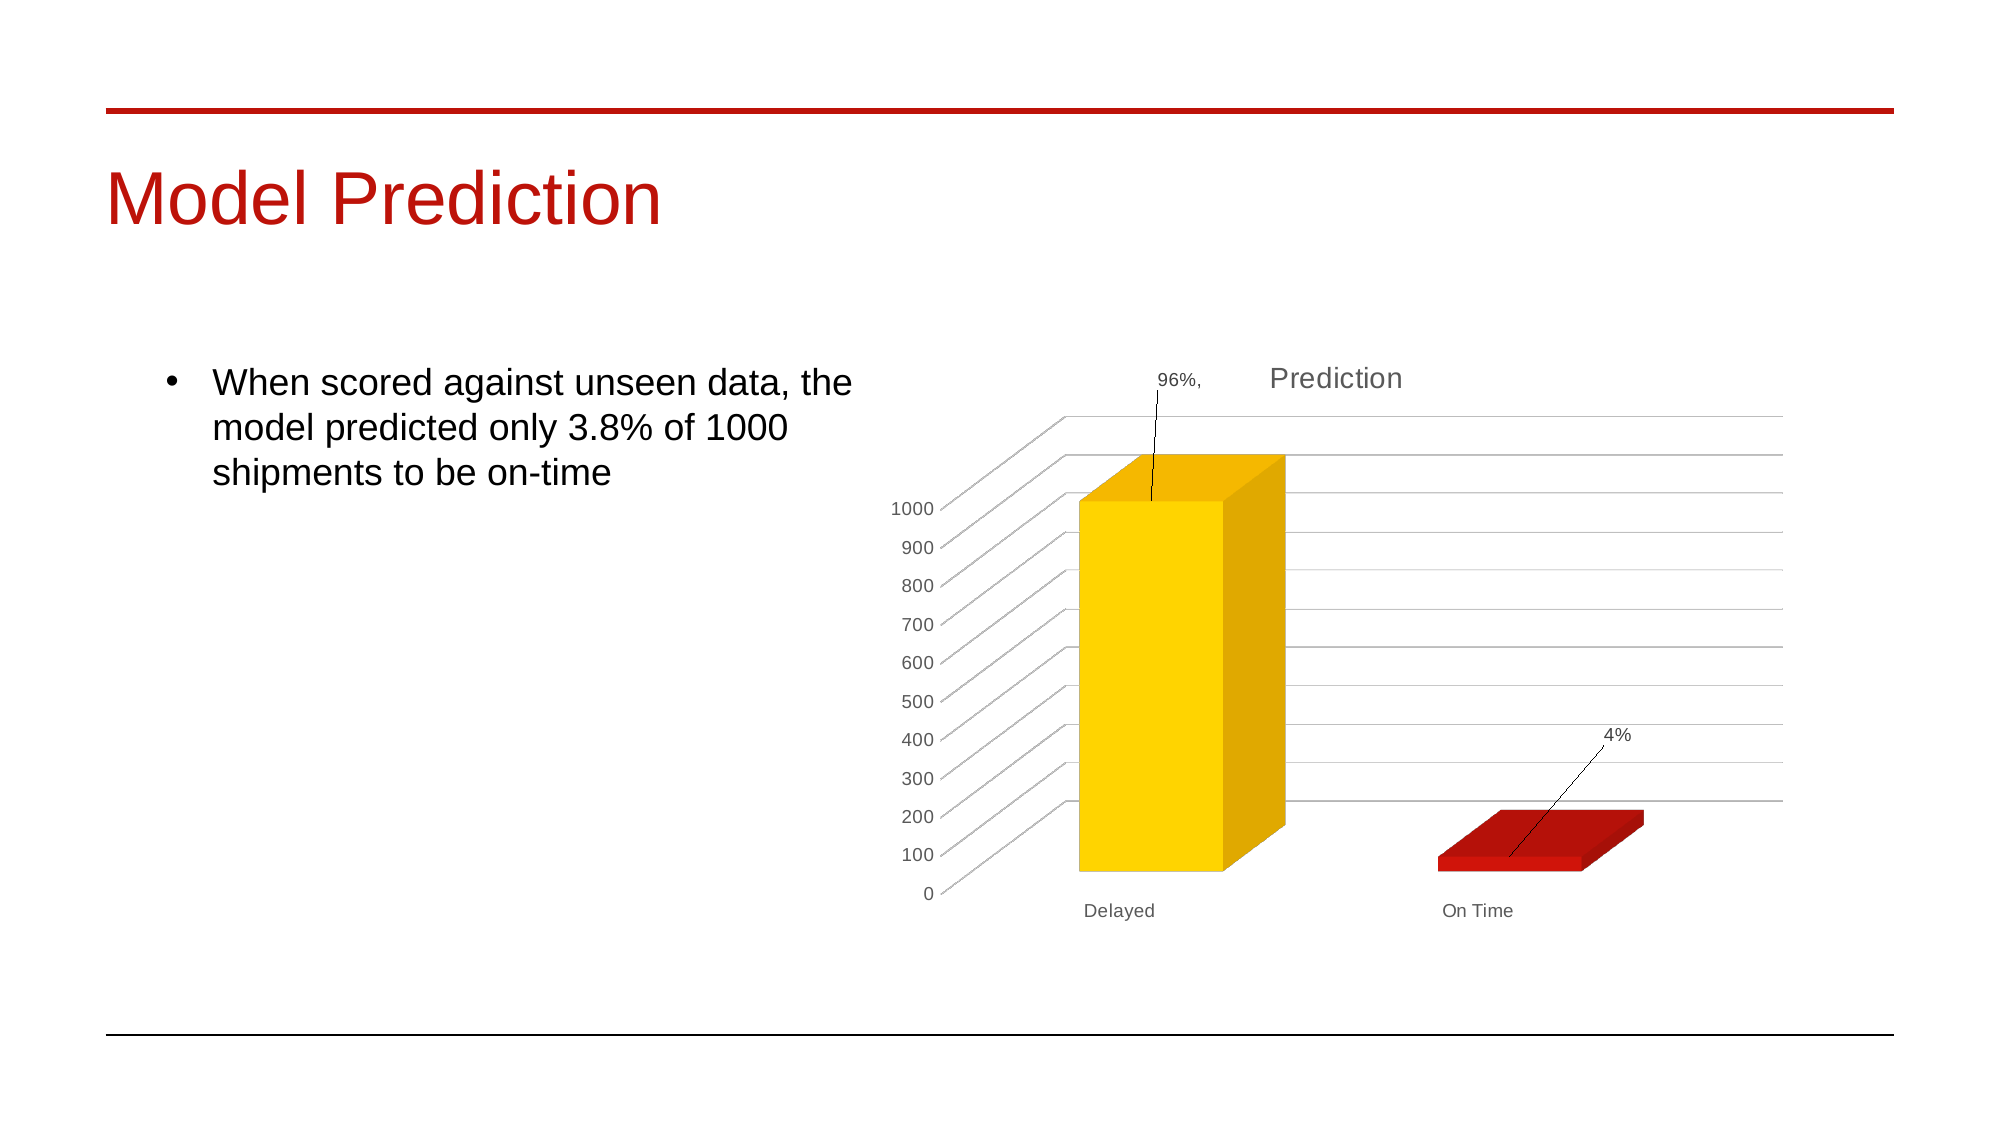

# Model Prediction

[unsupported chart]

When scored against unseen data, the model predicted only 3.8% of 1000 shipments to be on-time